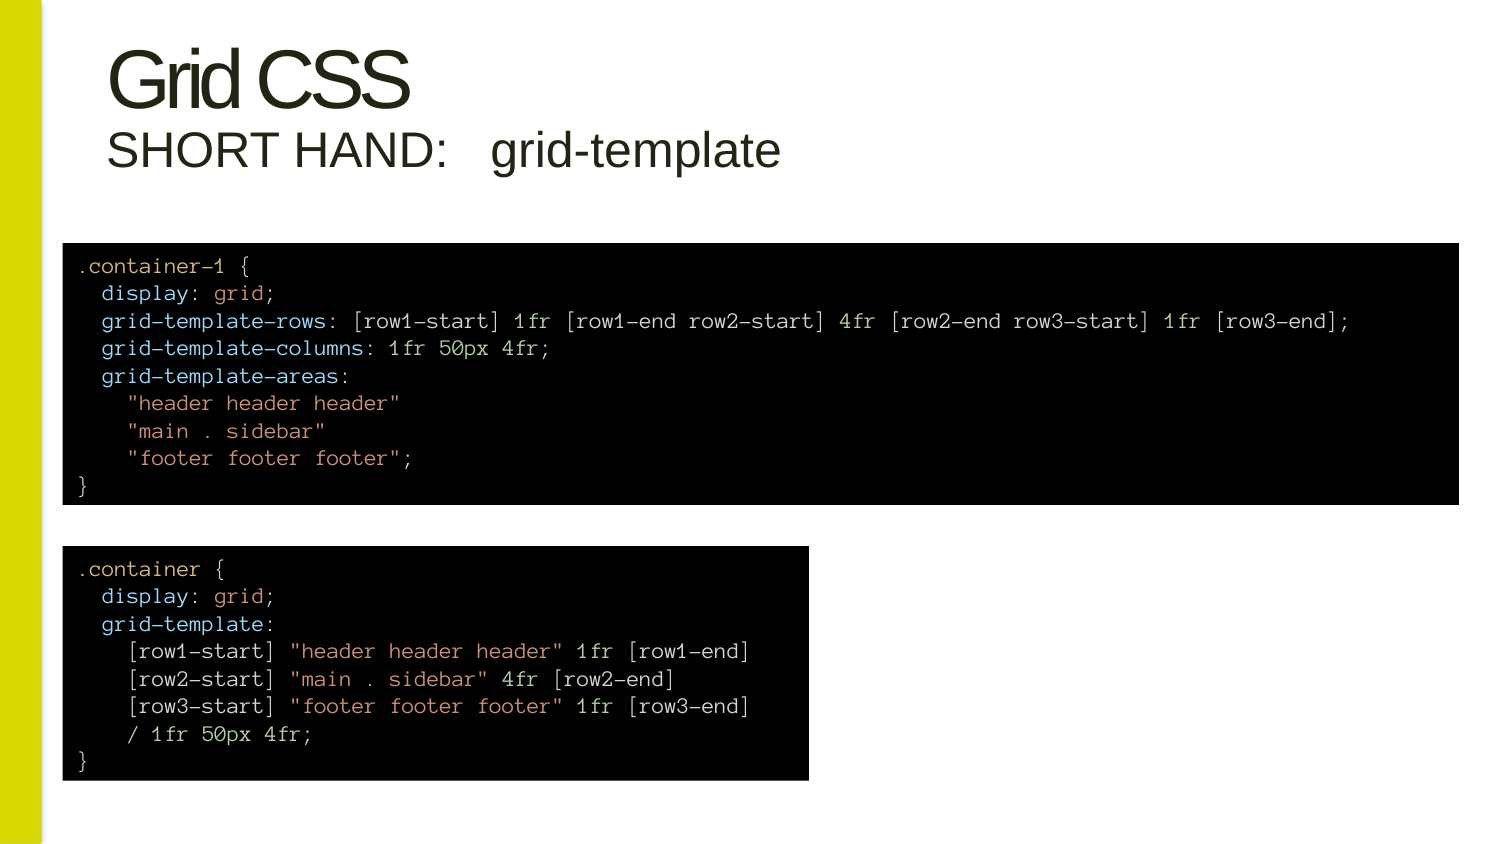

# Grid CSS
SHORT HAND:   grid-template

.container-1 {
  display: grid;
  grid-template-rows: [row1-start] 1fr [row1-end row2-start] 4fr [row2-end row3-start] 1fr [row3-end];
  grid-template-columns: 1fr 50px 4fr;
  grid-template-areas:
    "header header header"
    "main . sidebar"
    "footer footer footer";
}
Define los valores de:
grid-template-rows, grid-template-columns y grid-template-areas
en una declaración simple
.container {
  display: grid;
  grid-template:
    [row1-start] "header header header" 1fr [row1-end]
    [row2-start] "main . sidebar" 4fr [row2-end]
    [row3-start] "footer footer footer" 1fr [row3-end]
    / 1fr 50px 4fr;
}